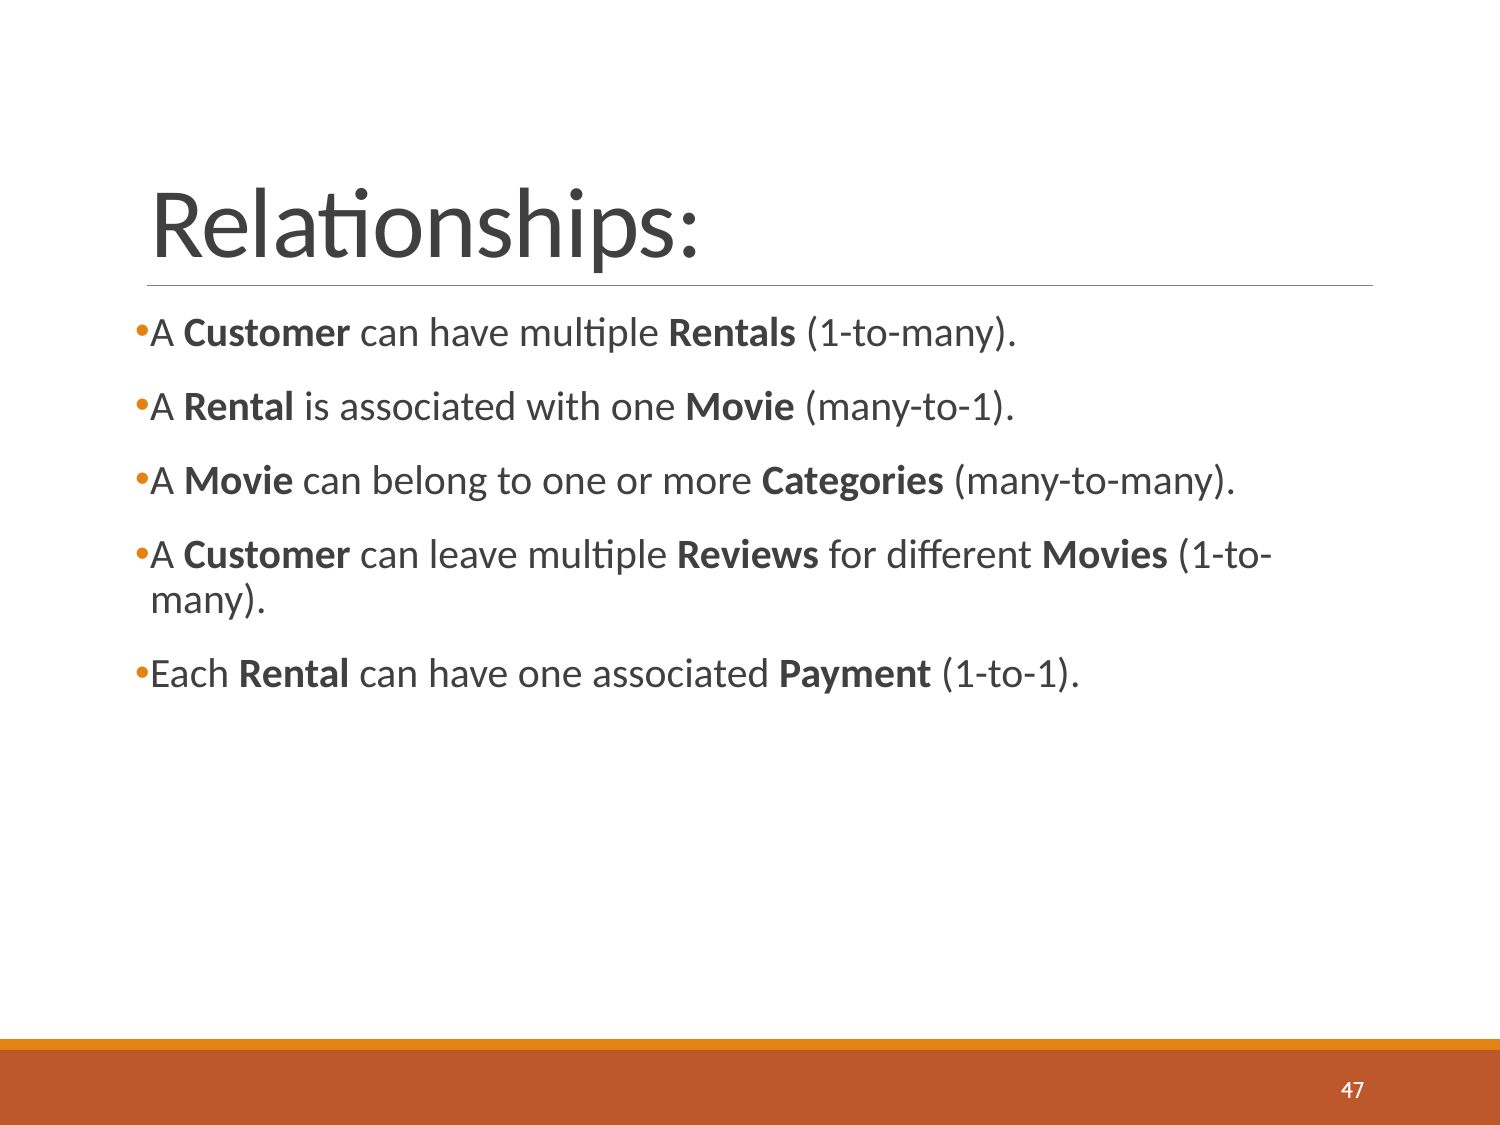

# Relationships:
A Customer can have multiple Rentals (1-to-many).
A Rental is associated with one Movie (many-to-1).
A Movie can belong to one or more Categories (many-to-many).
A Customer can leave multiple Reviews for different Movies (1-to-many).
Each Rental can have one associated Payment (1-to-1).

47